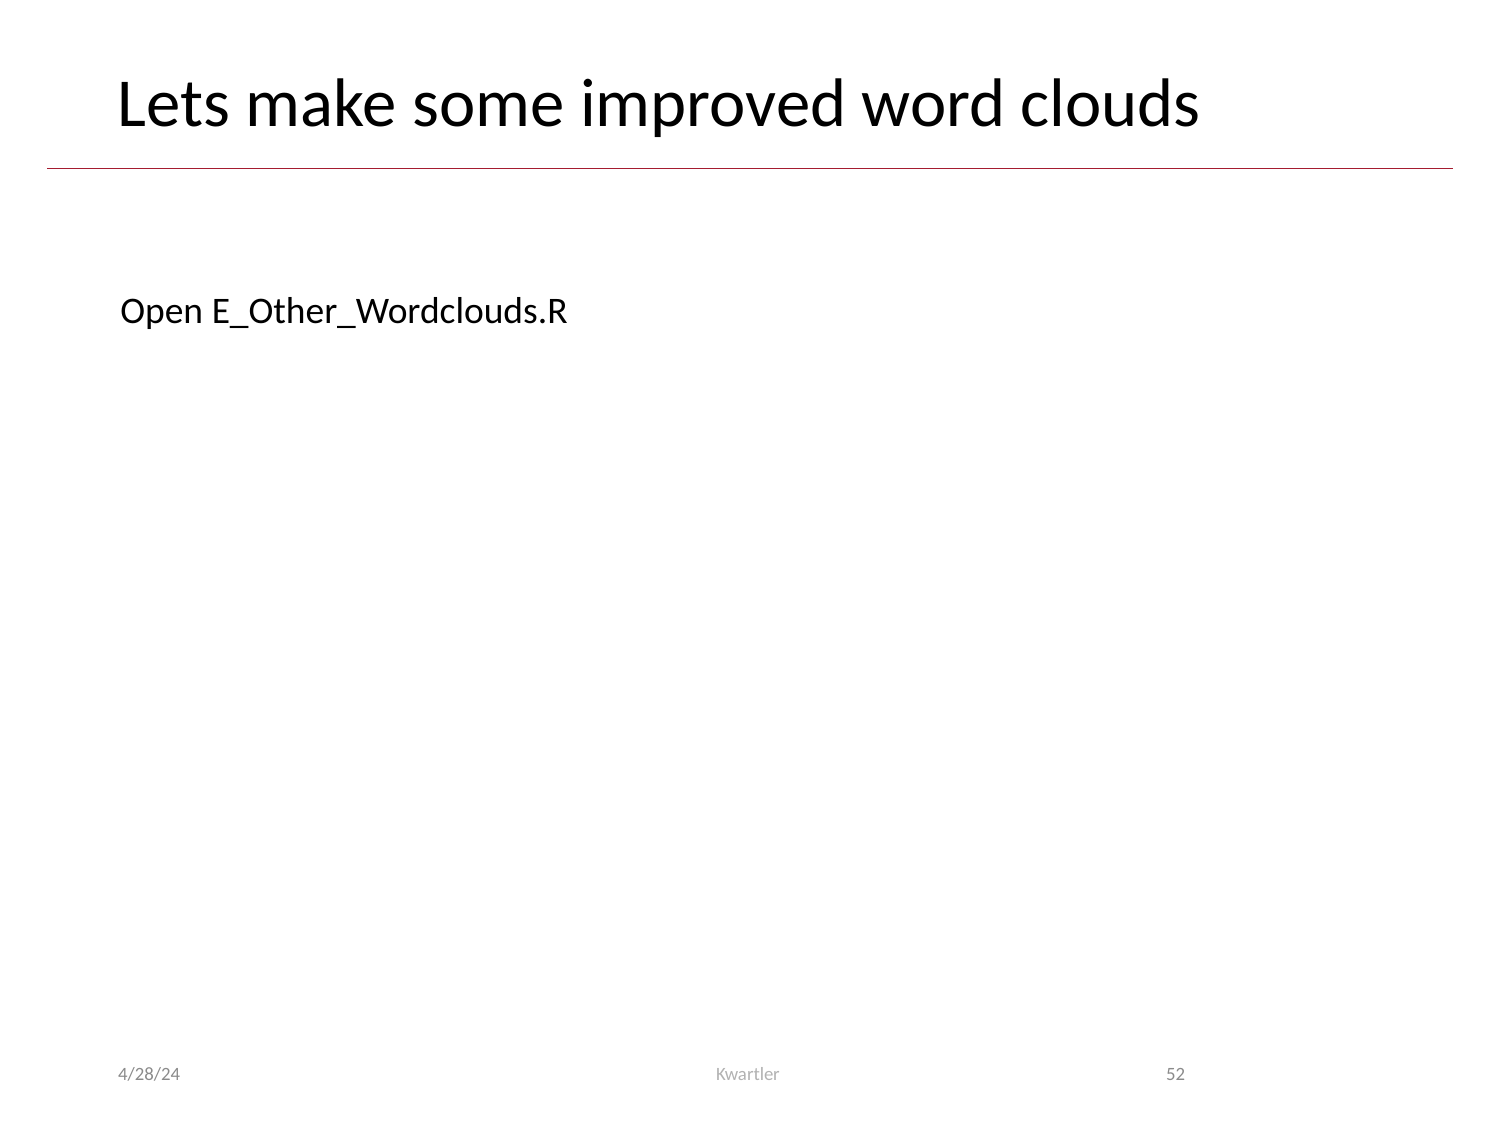

# Lets make some improved word clouds
Open E_Other_Wordclouds.R
4/28/24
Kwartler
52